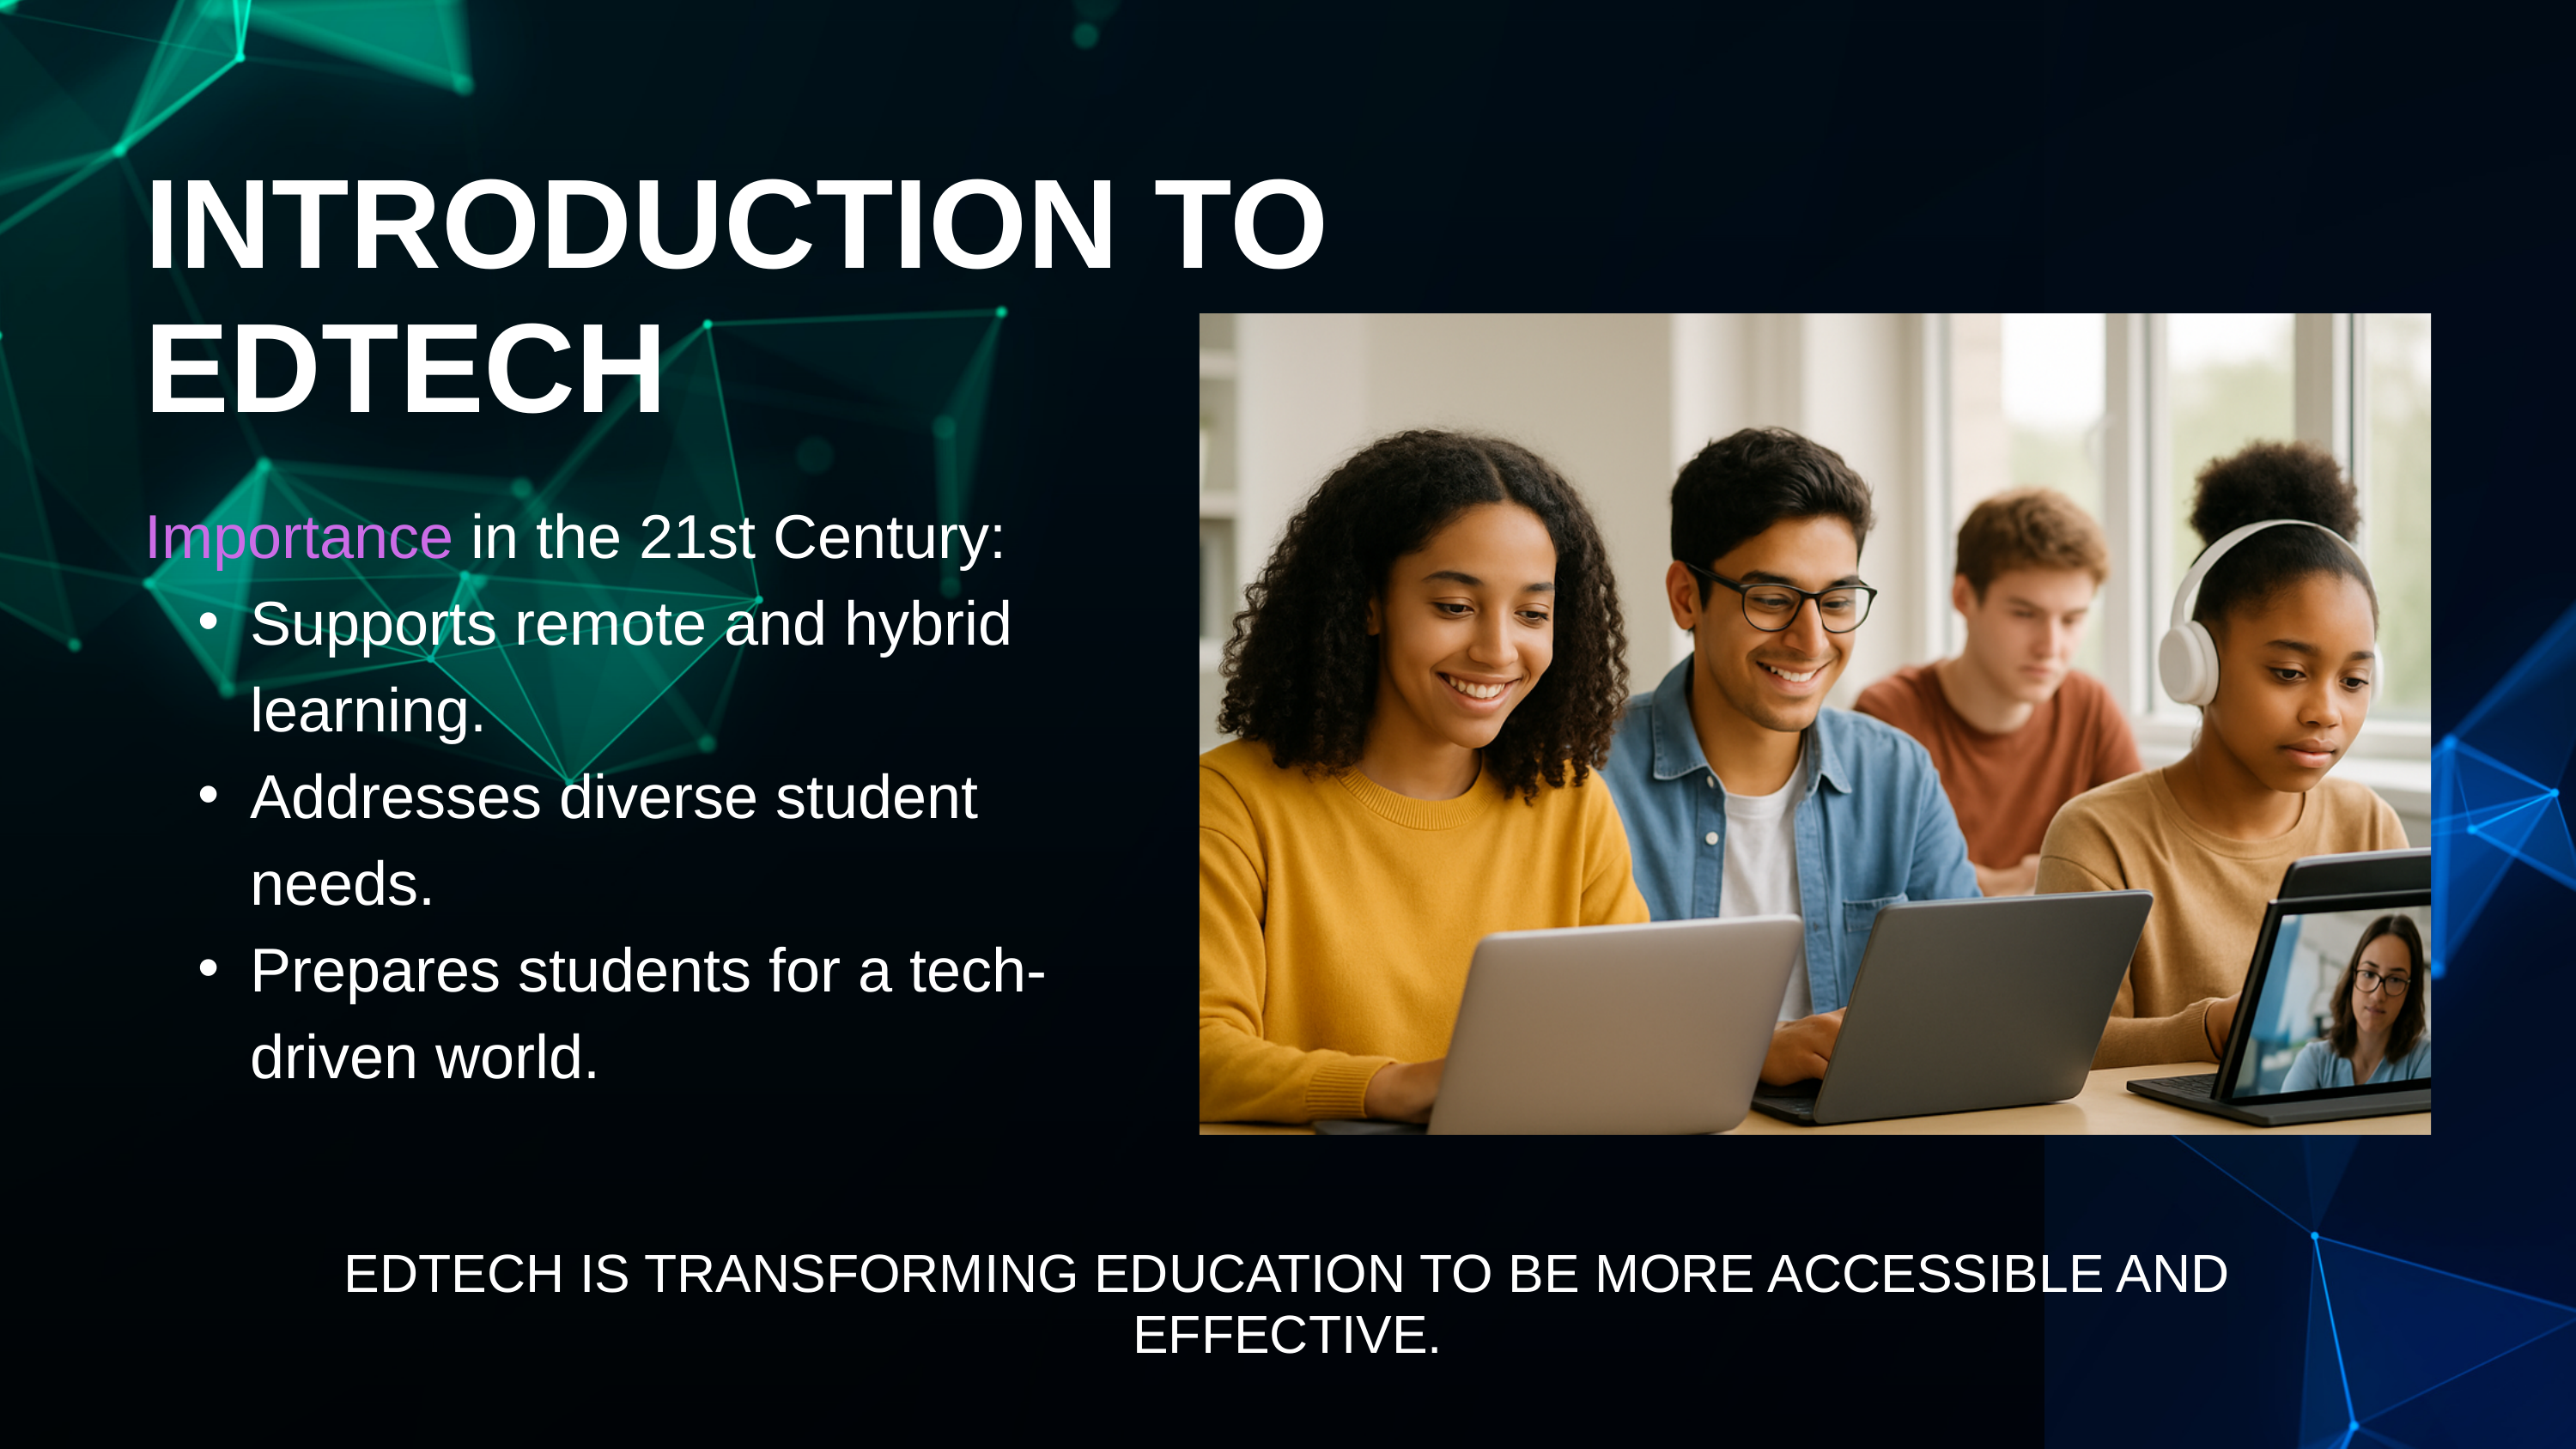

INTRODUCTION TO EDTECH

Importance in the 21st Century:
Supports remote and hybrid learning.
Addresses diverse student needs.
Prepares students for a tech-driven world.
EDTECH IS TRANSFORMING EDUCATION TO BE MORE ACCESSIBLE AND EFFECTIVE.